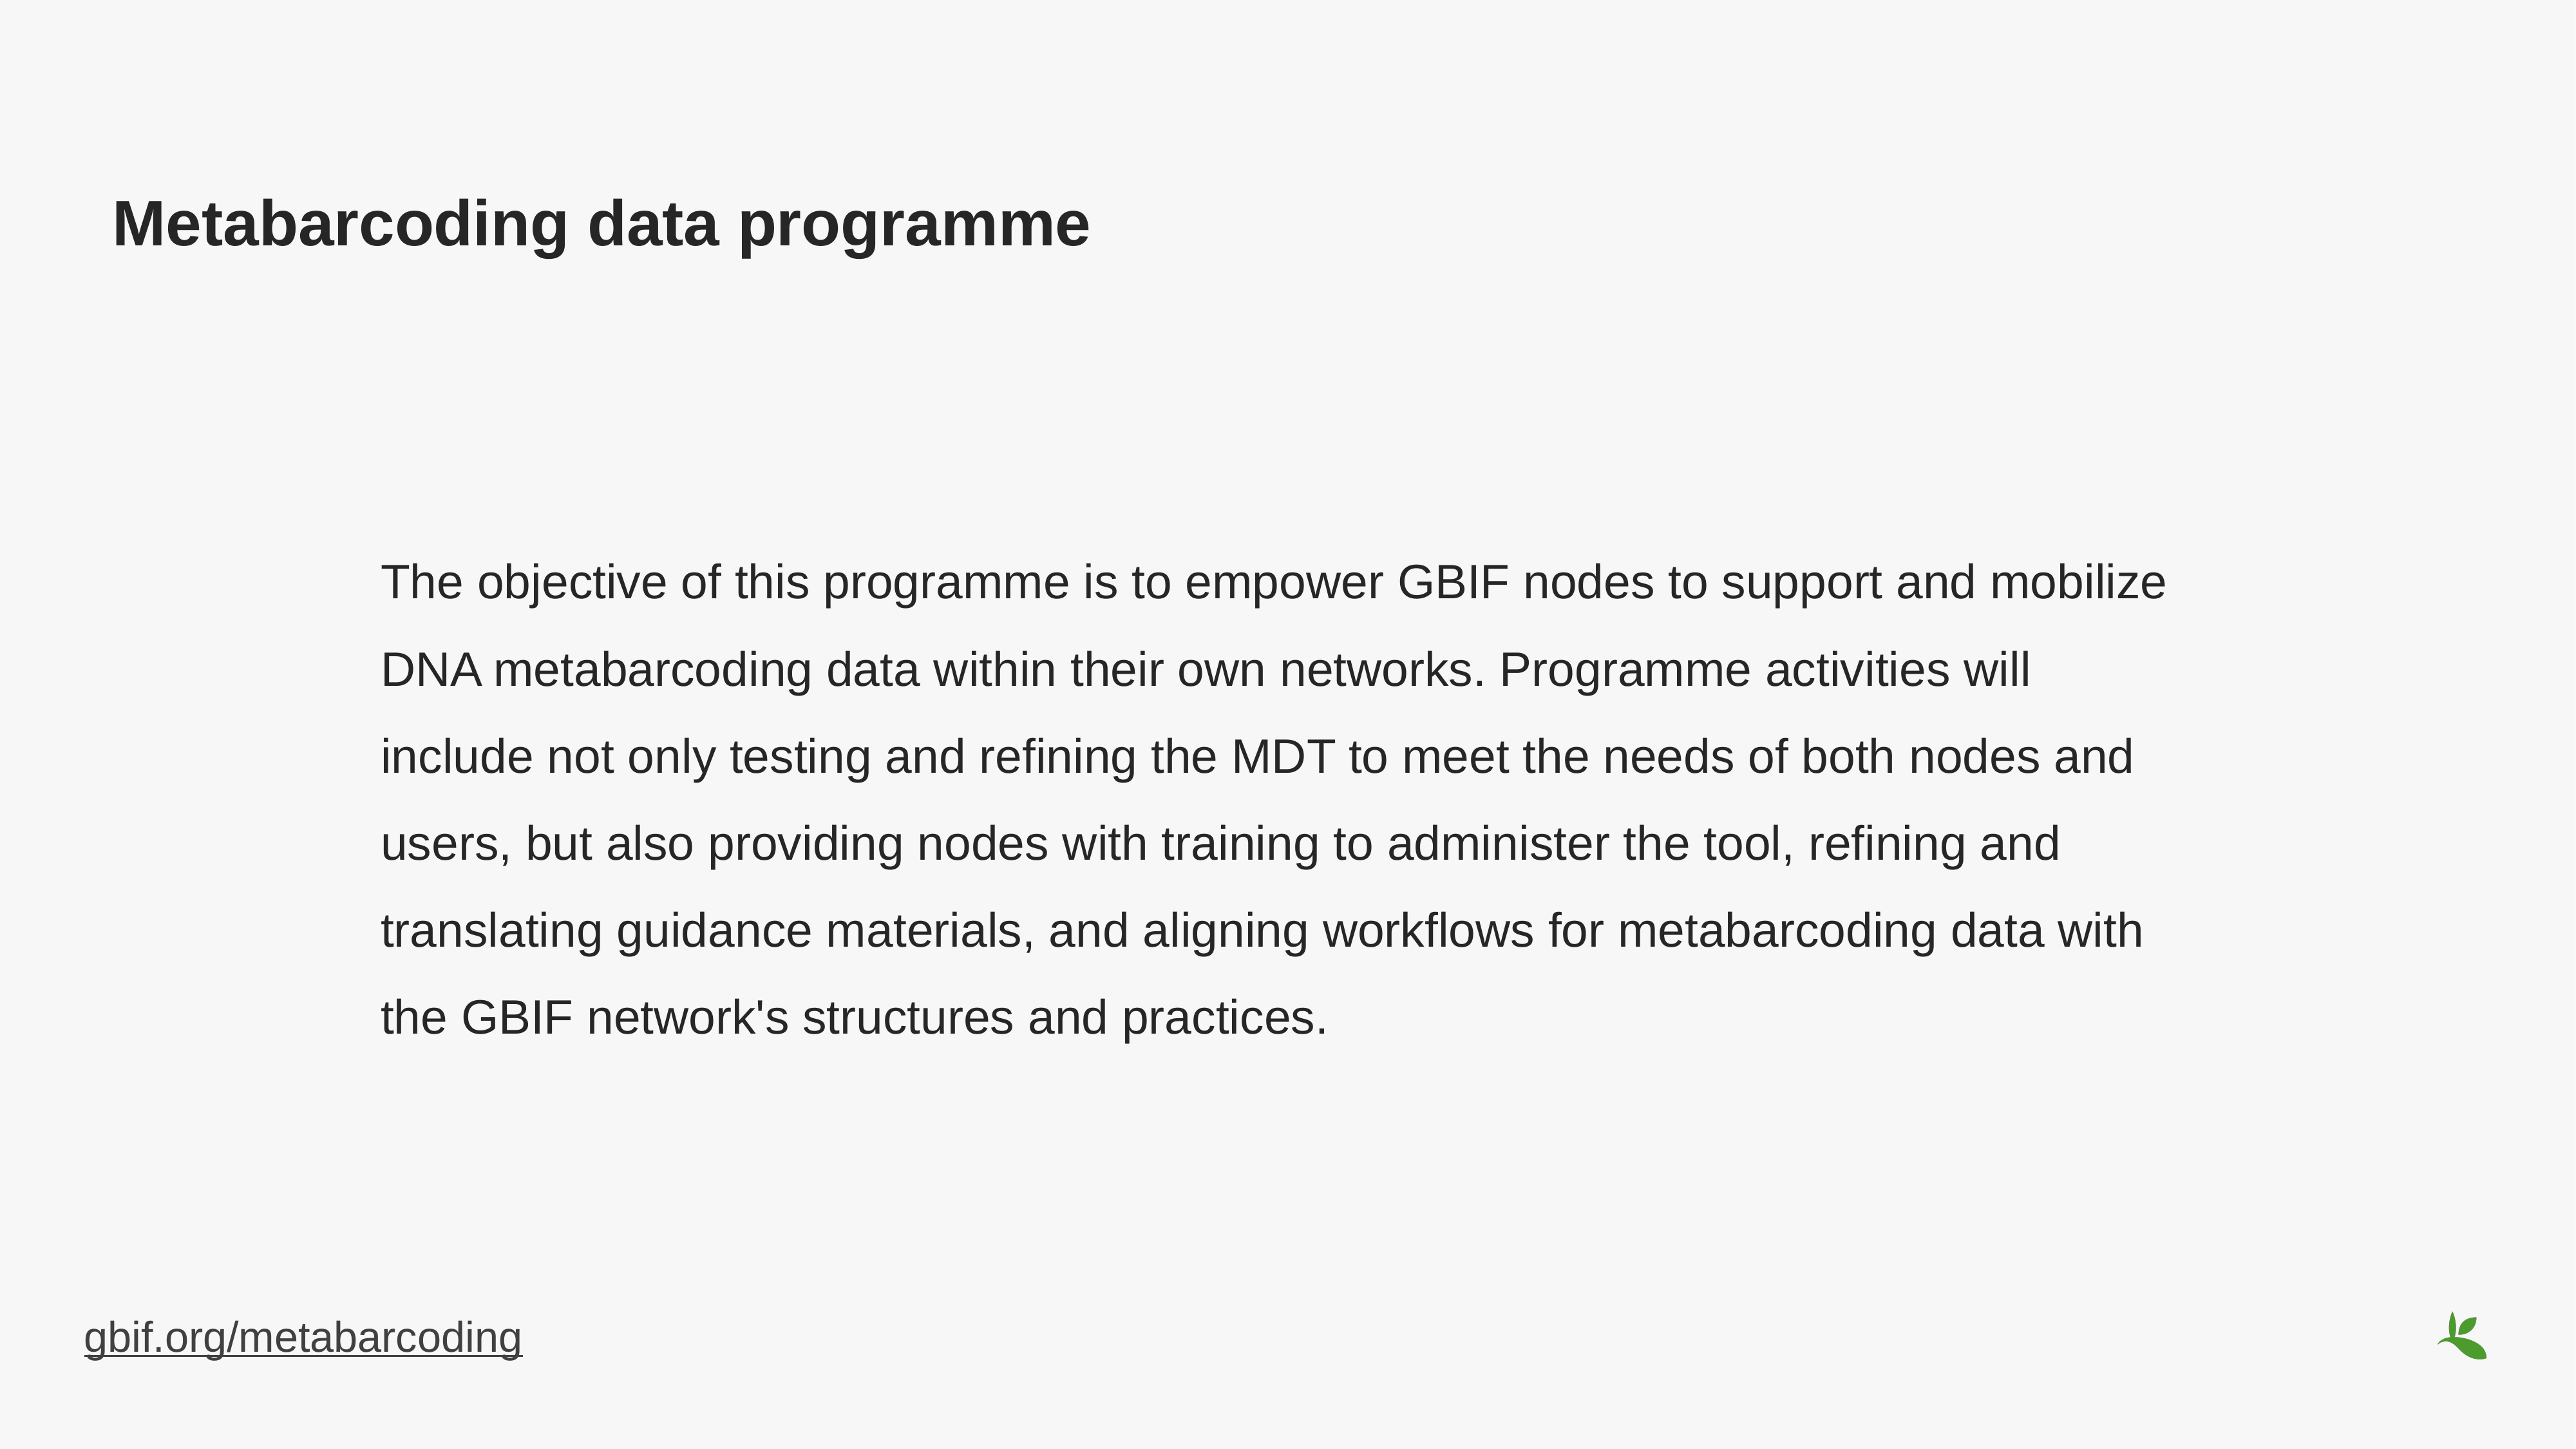

# Metabarcoding data programme
The objective of this programme is to empower GBIF nodes to support and mobilize DNA metabarcoding data within their own networks. Programme activities will include not only testing and refining the MDT to meet the needs of both nodes and users, but also providing nodes with training to administer the tool, refining and translating guidance materials, and aligning workflows for metabarcoding data with the GBIF network's structures and practices.
gbif.org/metabarcoding